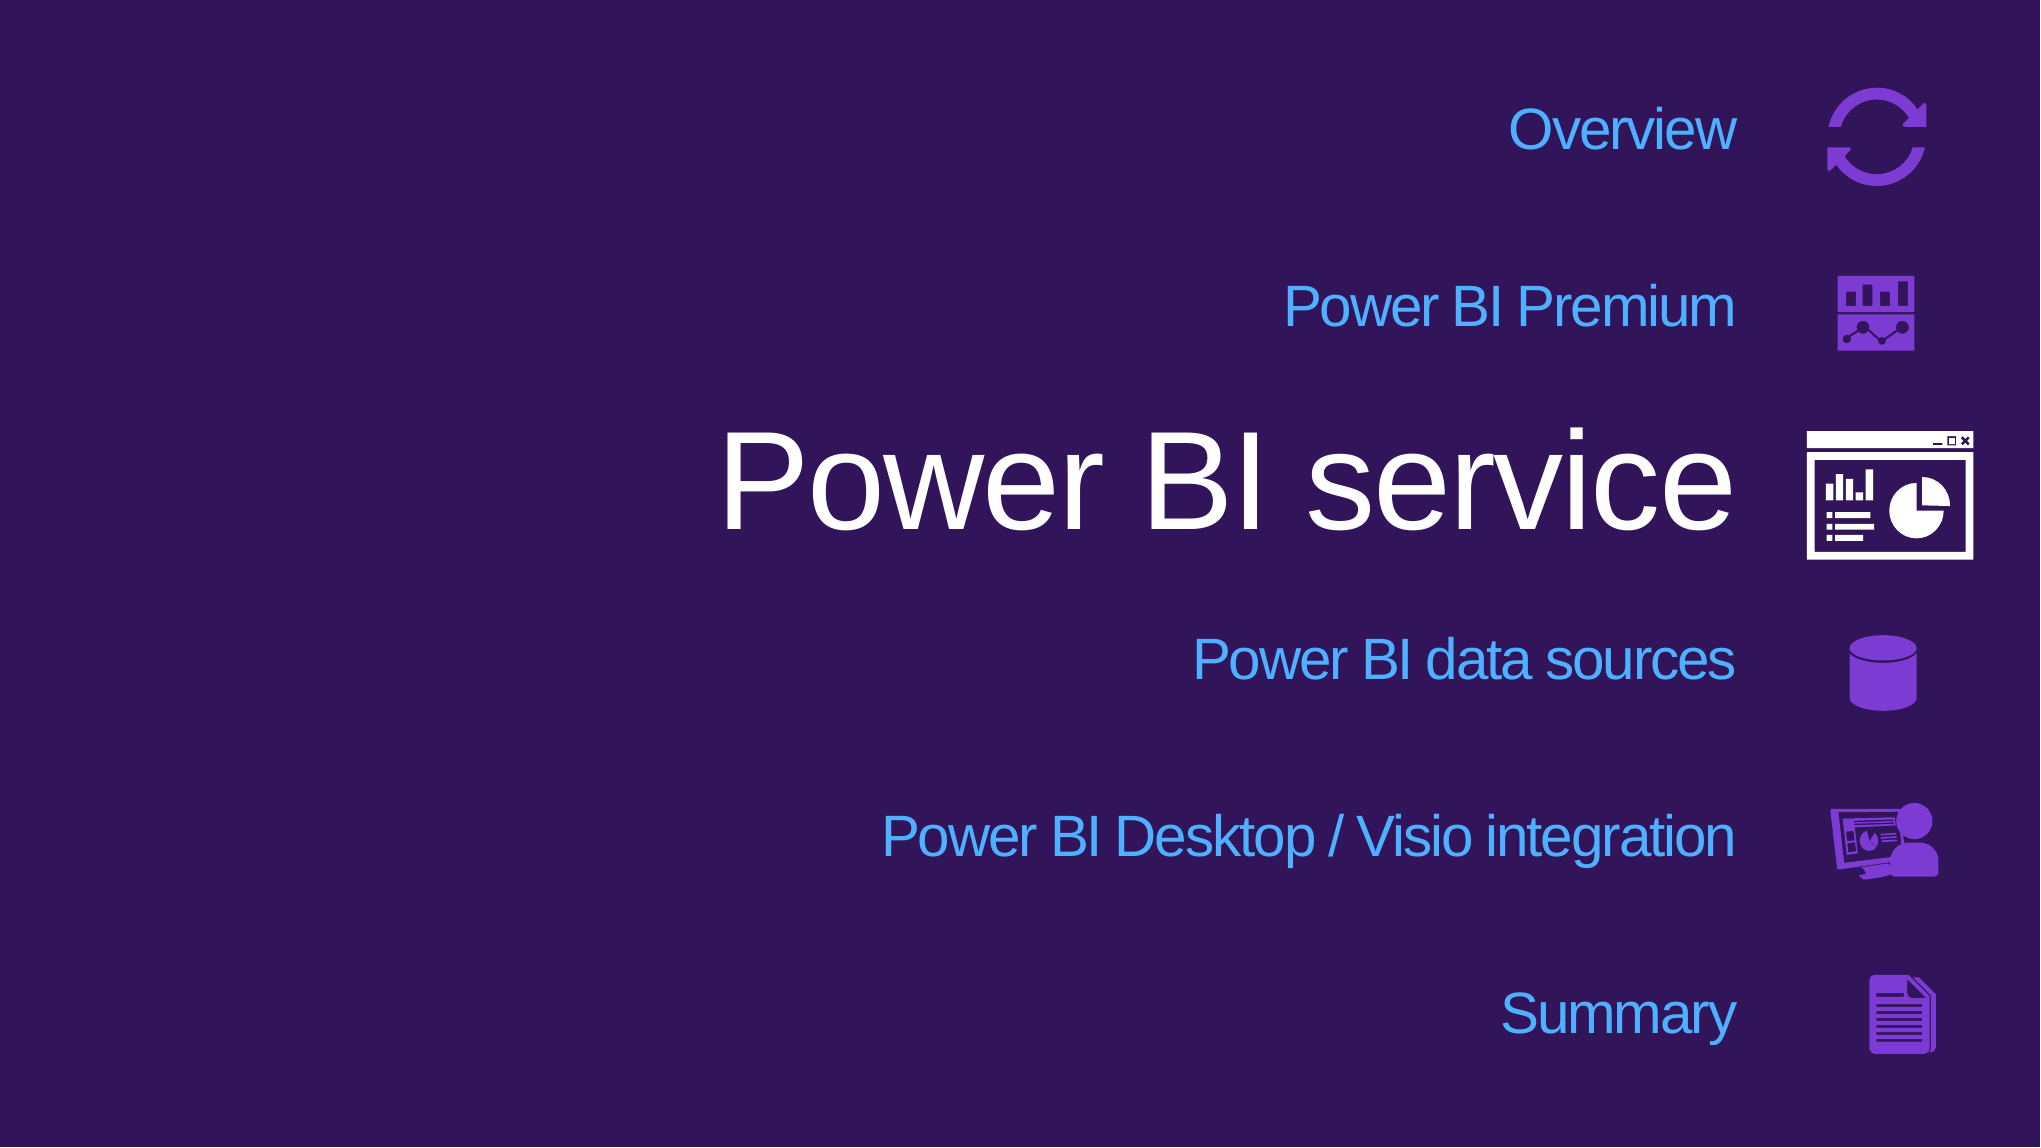

Overview
Power BI Premium

Power BI service
Power BI data sources

Power BI Desktop / Visio integration

Summary